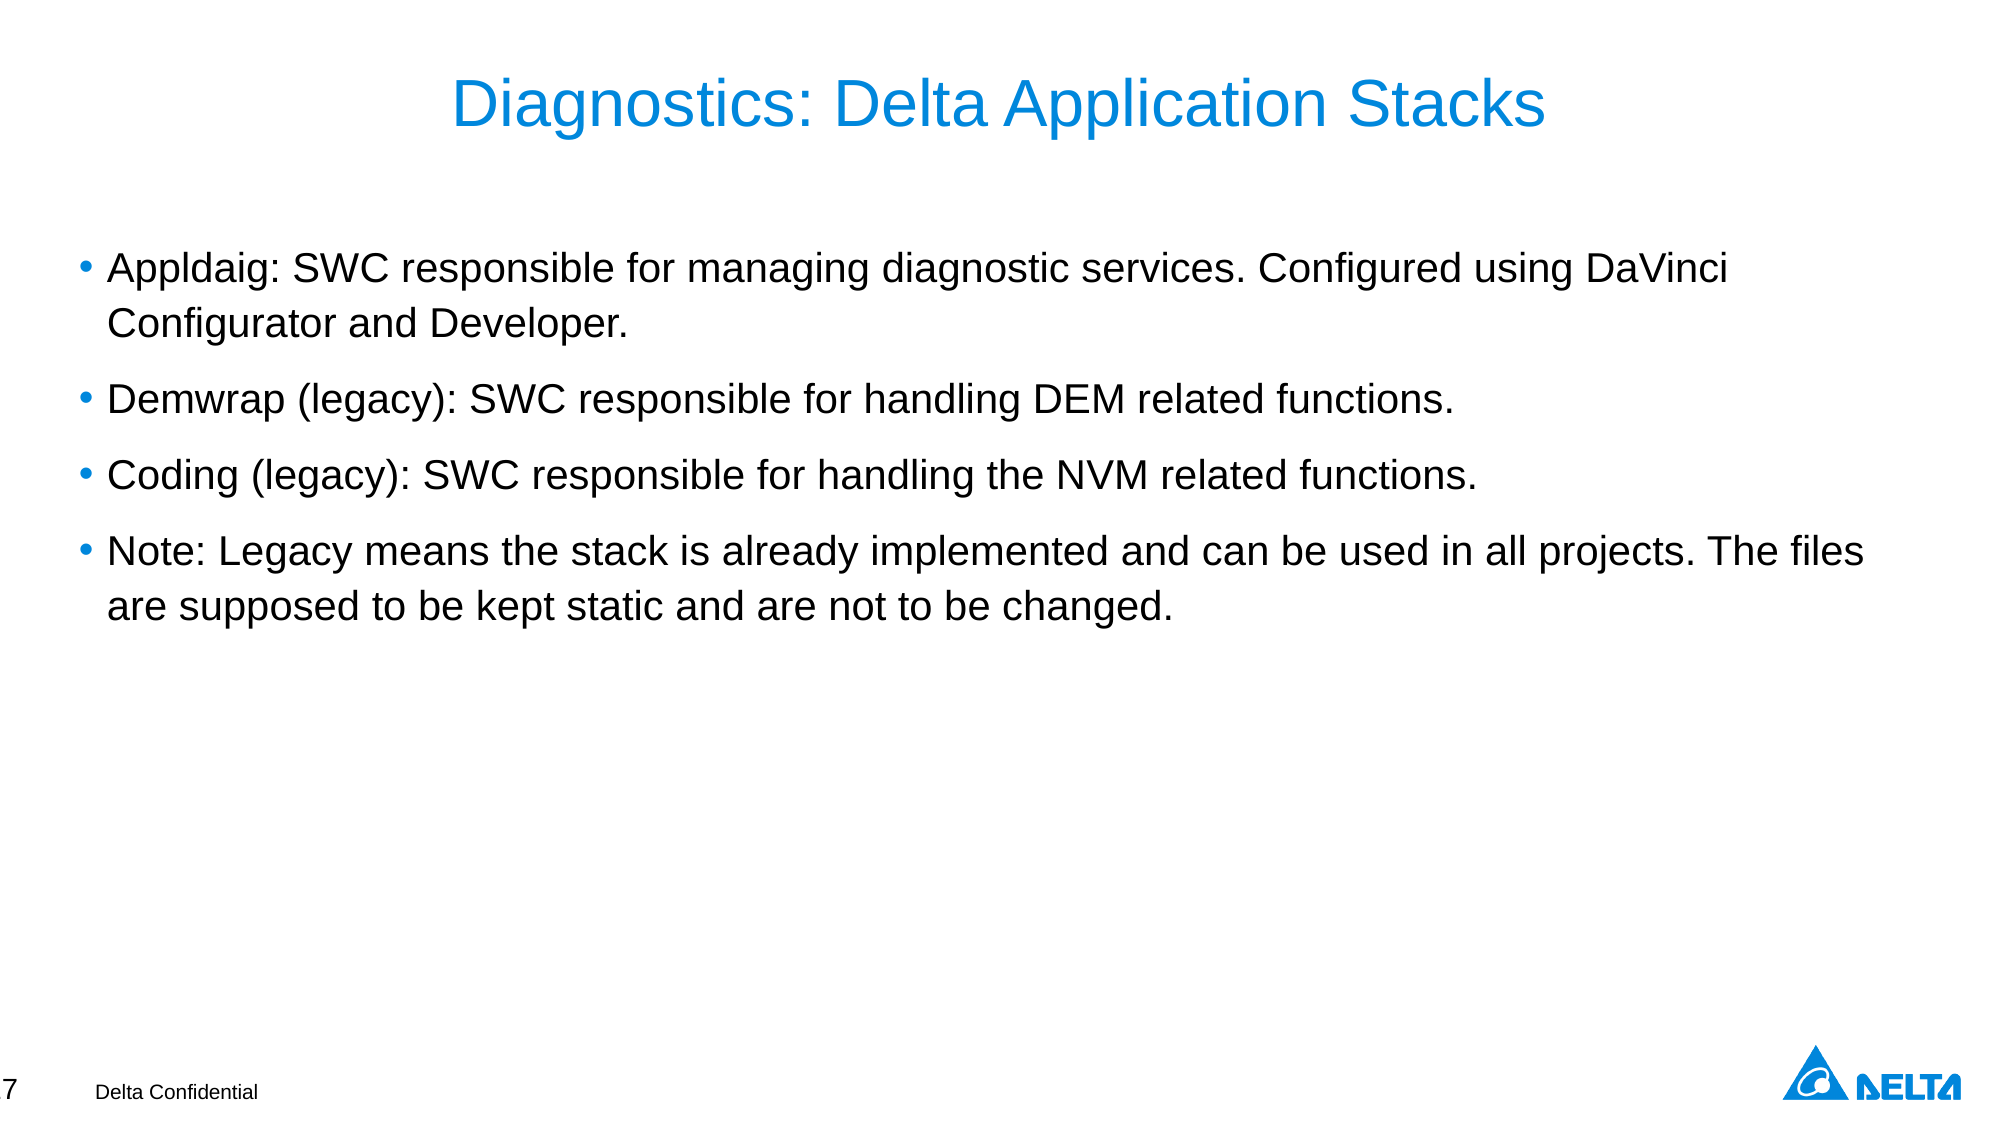

# Diagnostics: Delta Application Stacks

Appldaig: SWC responsible for managing diagnostic services. Configured using DaVinci Configurator and Developer.
Demwrap (legacy): SWC responsible for handling DEM related functions.
Coding (legacy): SWC responsible for handling the NVM related functions.
Note: Legacy means the stack is already implemented and can be used in all projects. The files are supposed to be kept static and are not to be changed.